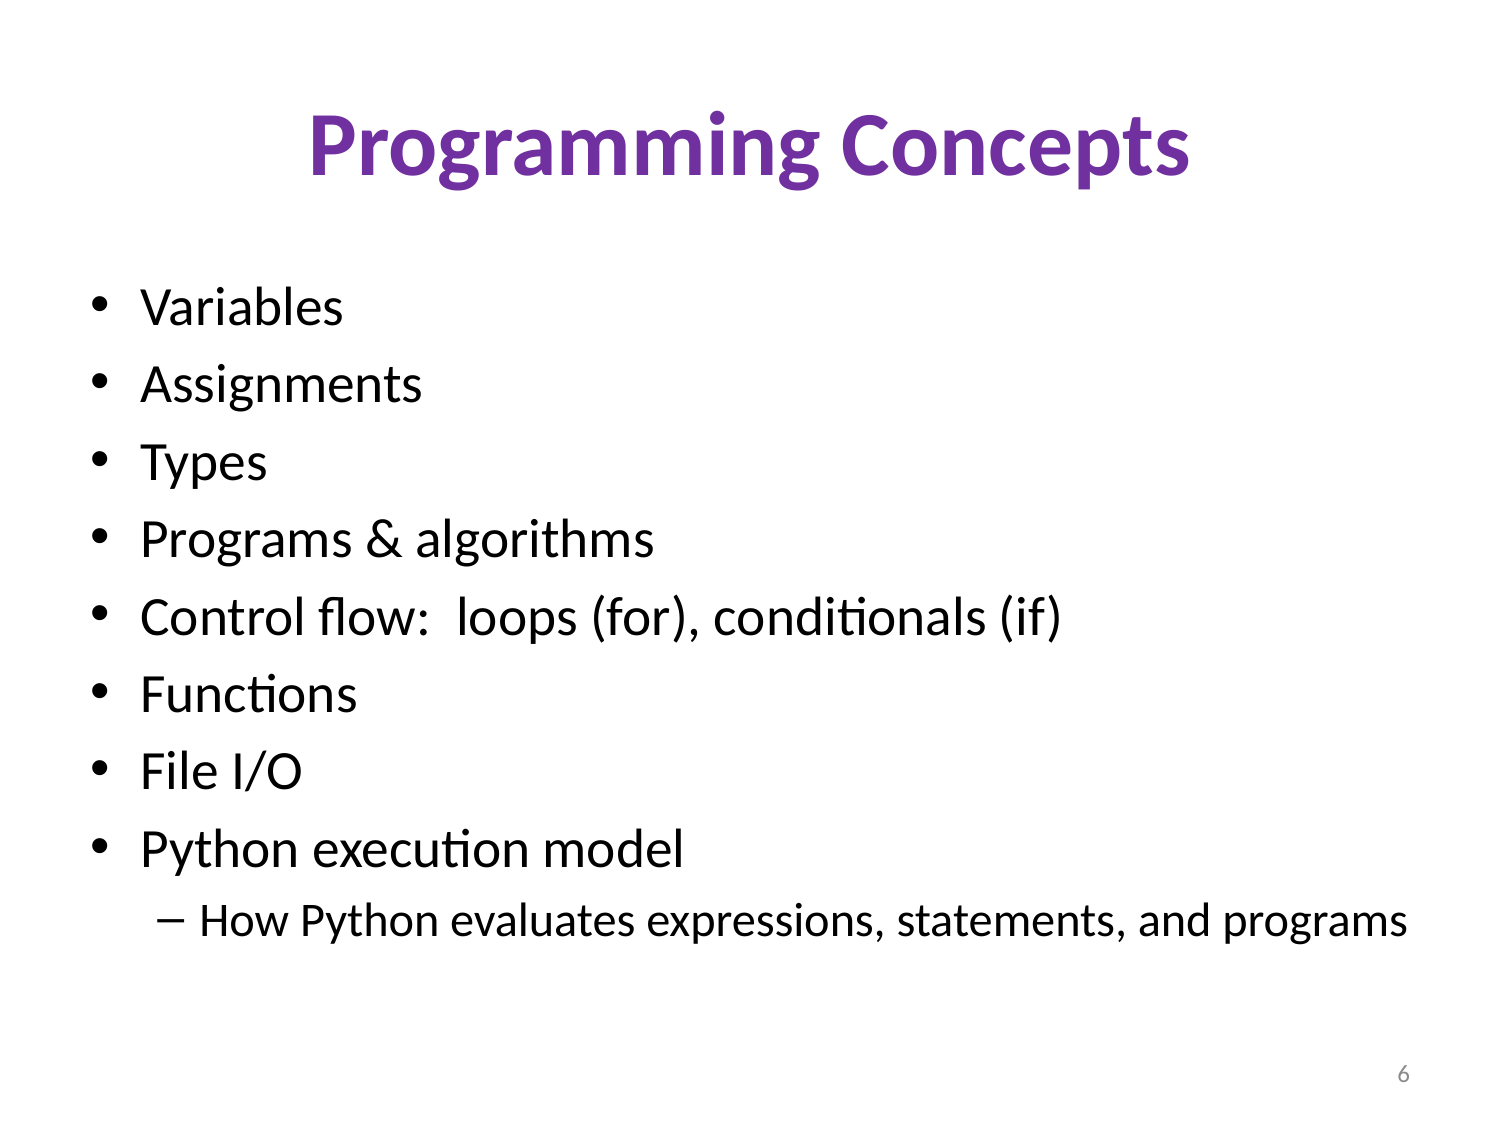

# Programming Concepts
Variables
Assignments
Types
Programs & algorithms
Control flow:  loops (for), conditionals (if)
Functions
File I/O
Python execution model
How Python evaluates expressions, statements, and programs

6